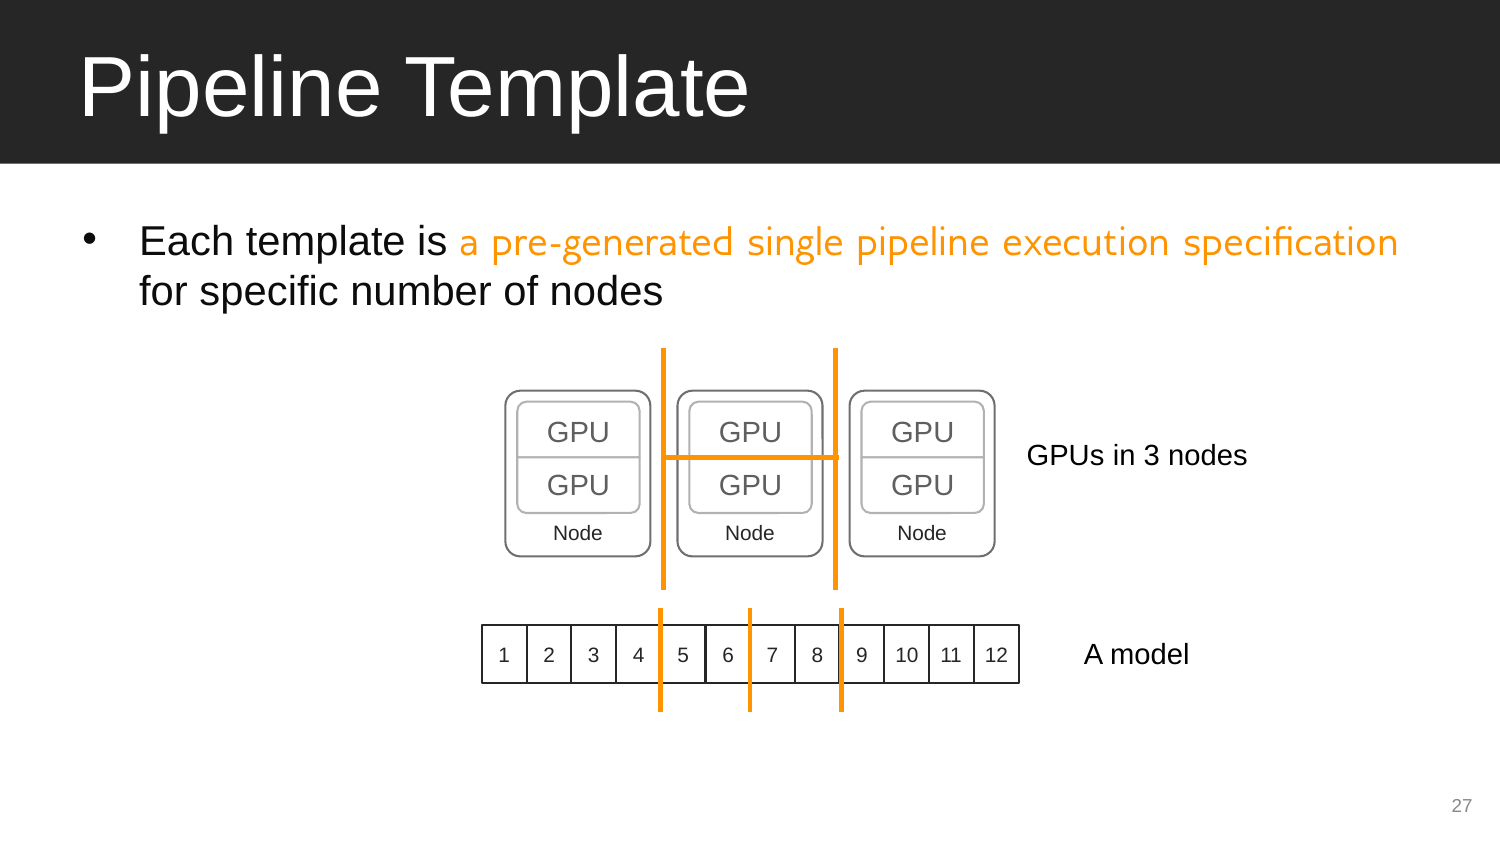

# Pipeline Template
Each template is a pre-generated single pipeline execution specification for specific number of nodes
Node
Node
Node
GPU
GPU
GPU
GPUs in 3 nodes
GPU
GPU
GPU
1
2
3
4
5
6
7
8
9
10
11
12
A model
27